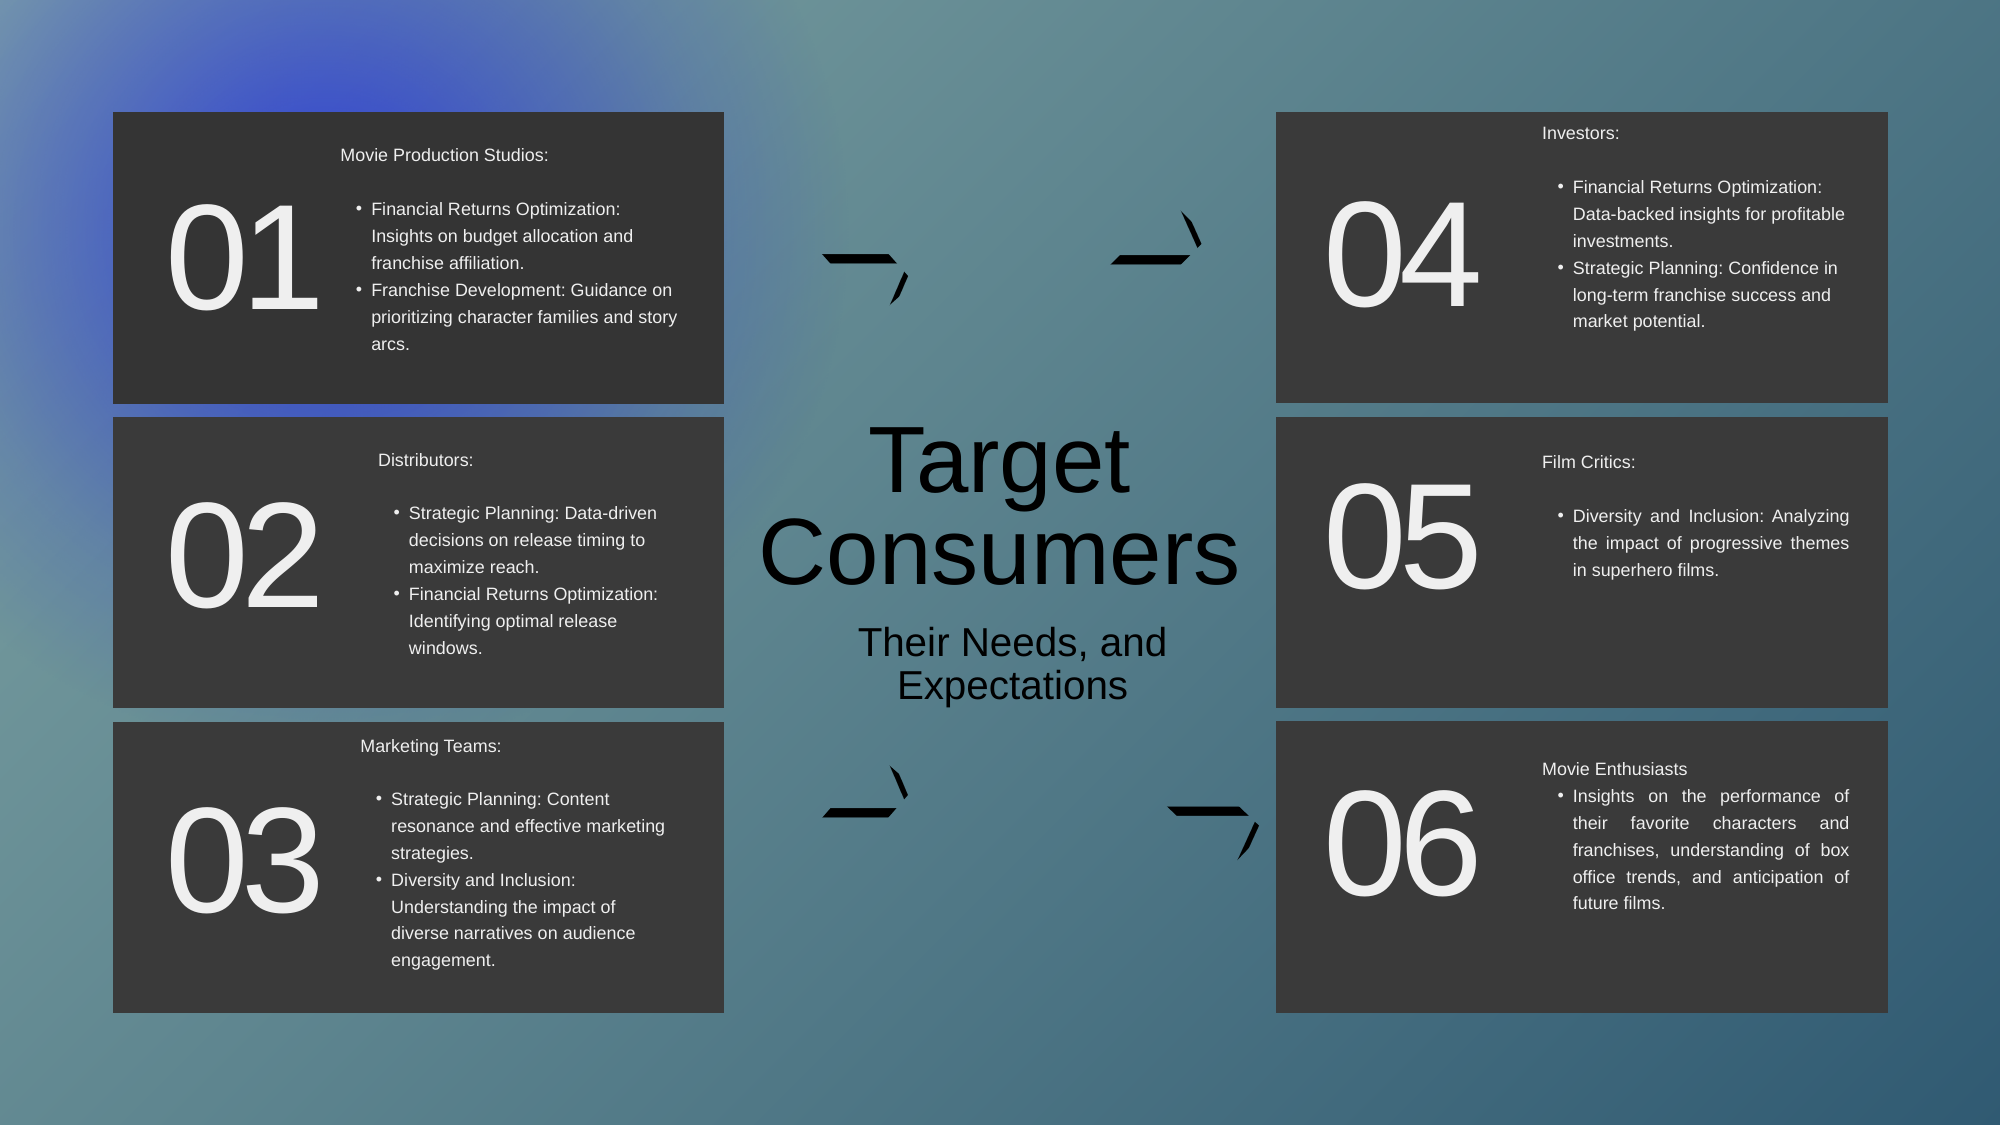

Investors:

Financial Returns Optimization: Data-backed insights for profitable investments.
Strategic Planning: Confidence in long-term franchise success and market potential.

Movie Production Studios:

Financial Returns Optimization: Insights on budget allocation and franchise affiliation.
Franchise Development: Guidance on prioritizing character families and story arcs.

04
01

Target Consumers
Distributors:

Strategic Planning: Data-driven decisions on release timing to maximize reach.
Financial Returns Optimization: Identifying optimal release windows.

Film Critics:

Diversity and Inclusion: Analyzing the impact of progressive themes in superhero films.

05
02
Their Needs, and Expectations

Marketing Teams:

Strategic Planning: Content resonance and effective marketing strategies.
Diversity and Inclusion: Understanding the impact of diverse narratives on audience engagement.

Movie Enthusiasts
Insights on the performance of their favorite characters and franchises, understanding of box office trends, and anticipation of future films.

06

03